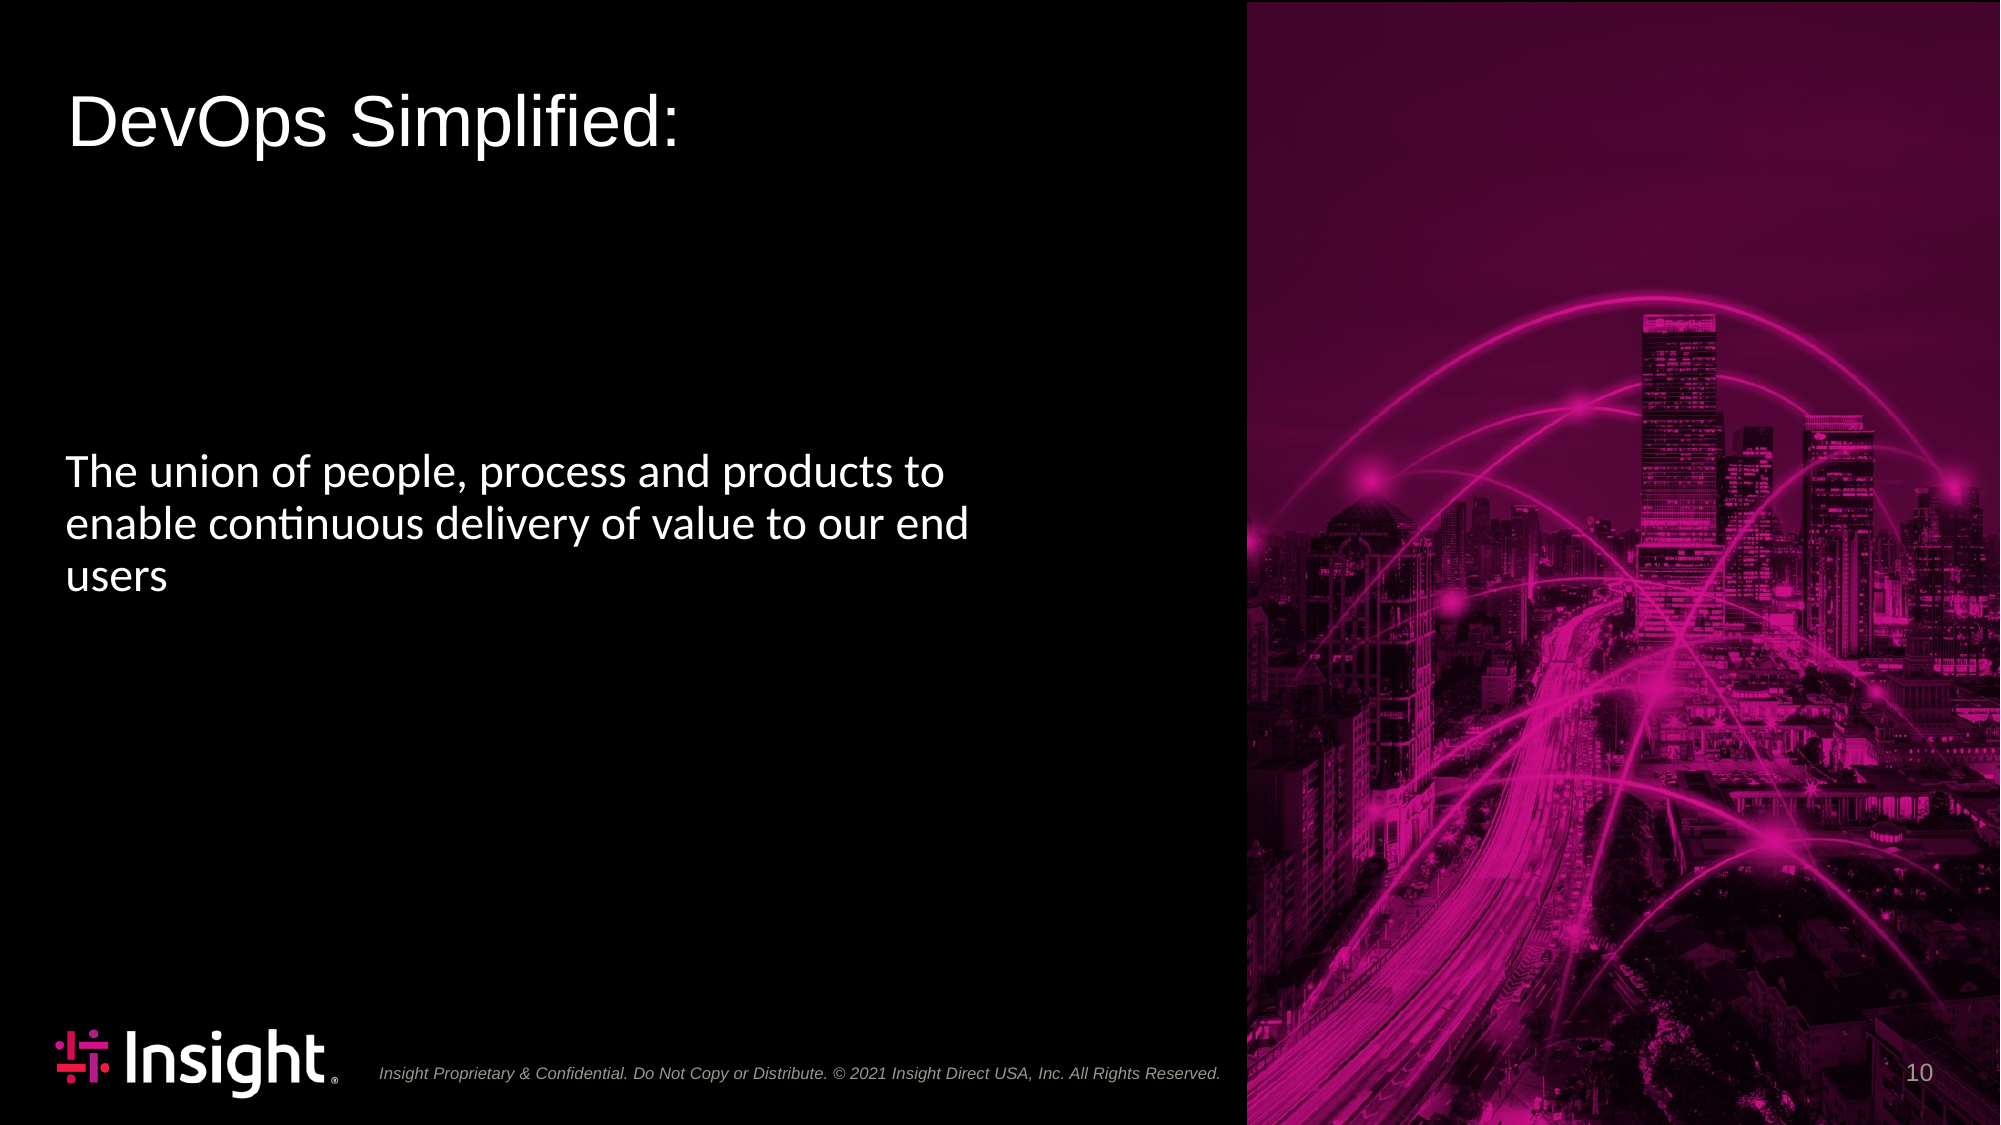

# DevOps Simplified:

The union of people, process and products to enable continuous delivery of value to our end users